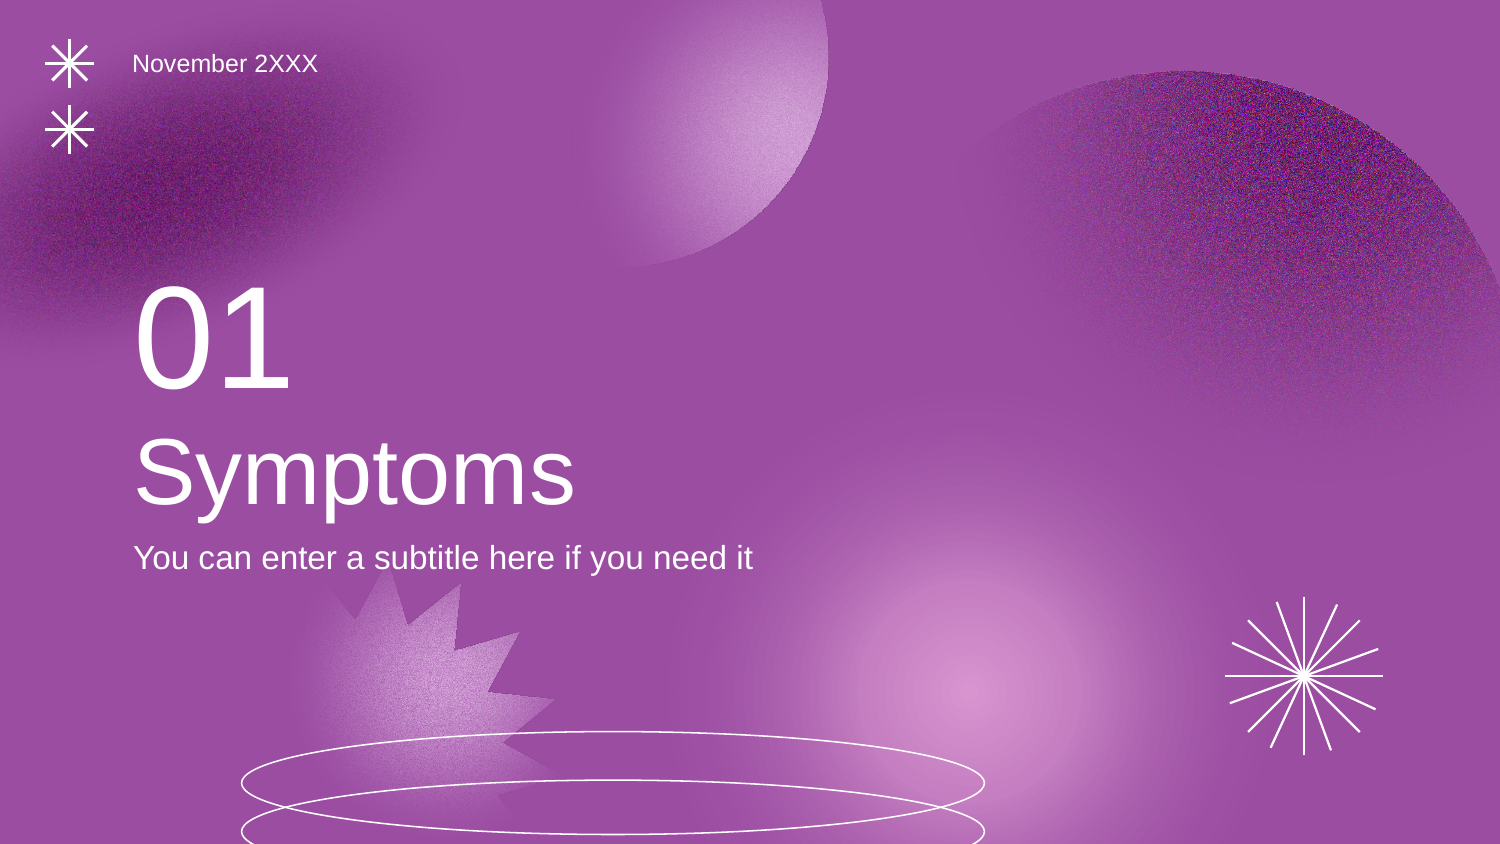

November 2XXX
01
# Symptoms
You can enter a subtitle here if you need it